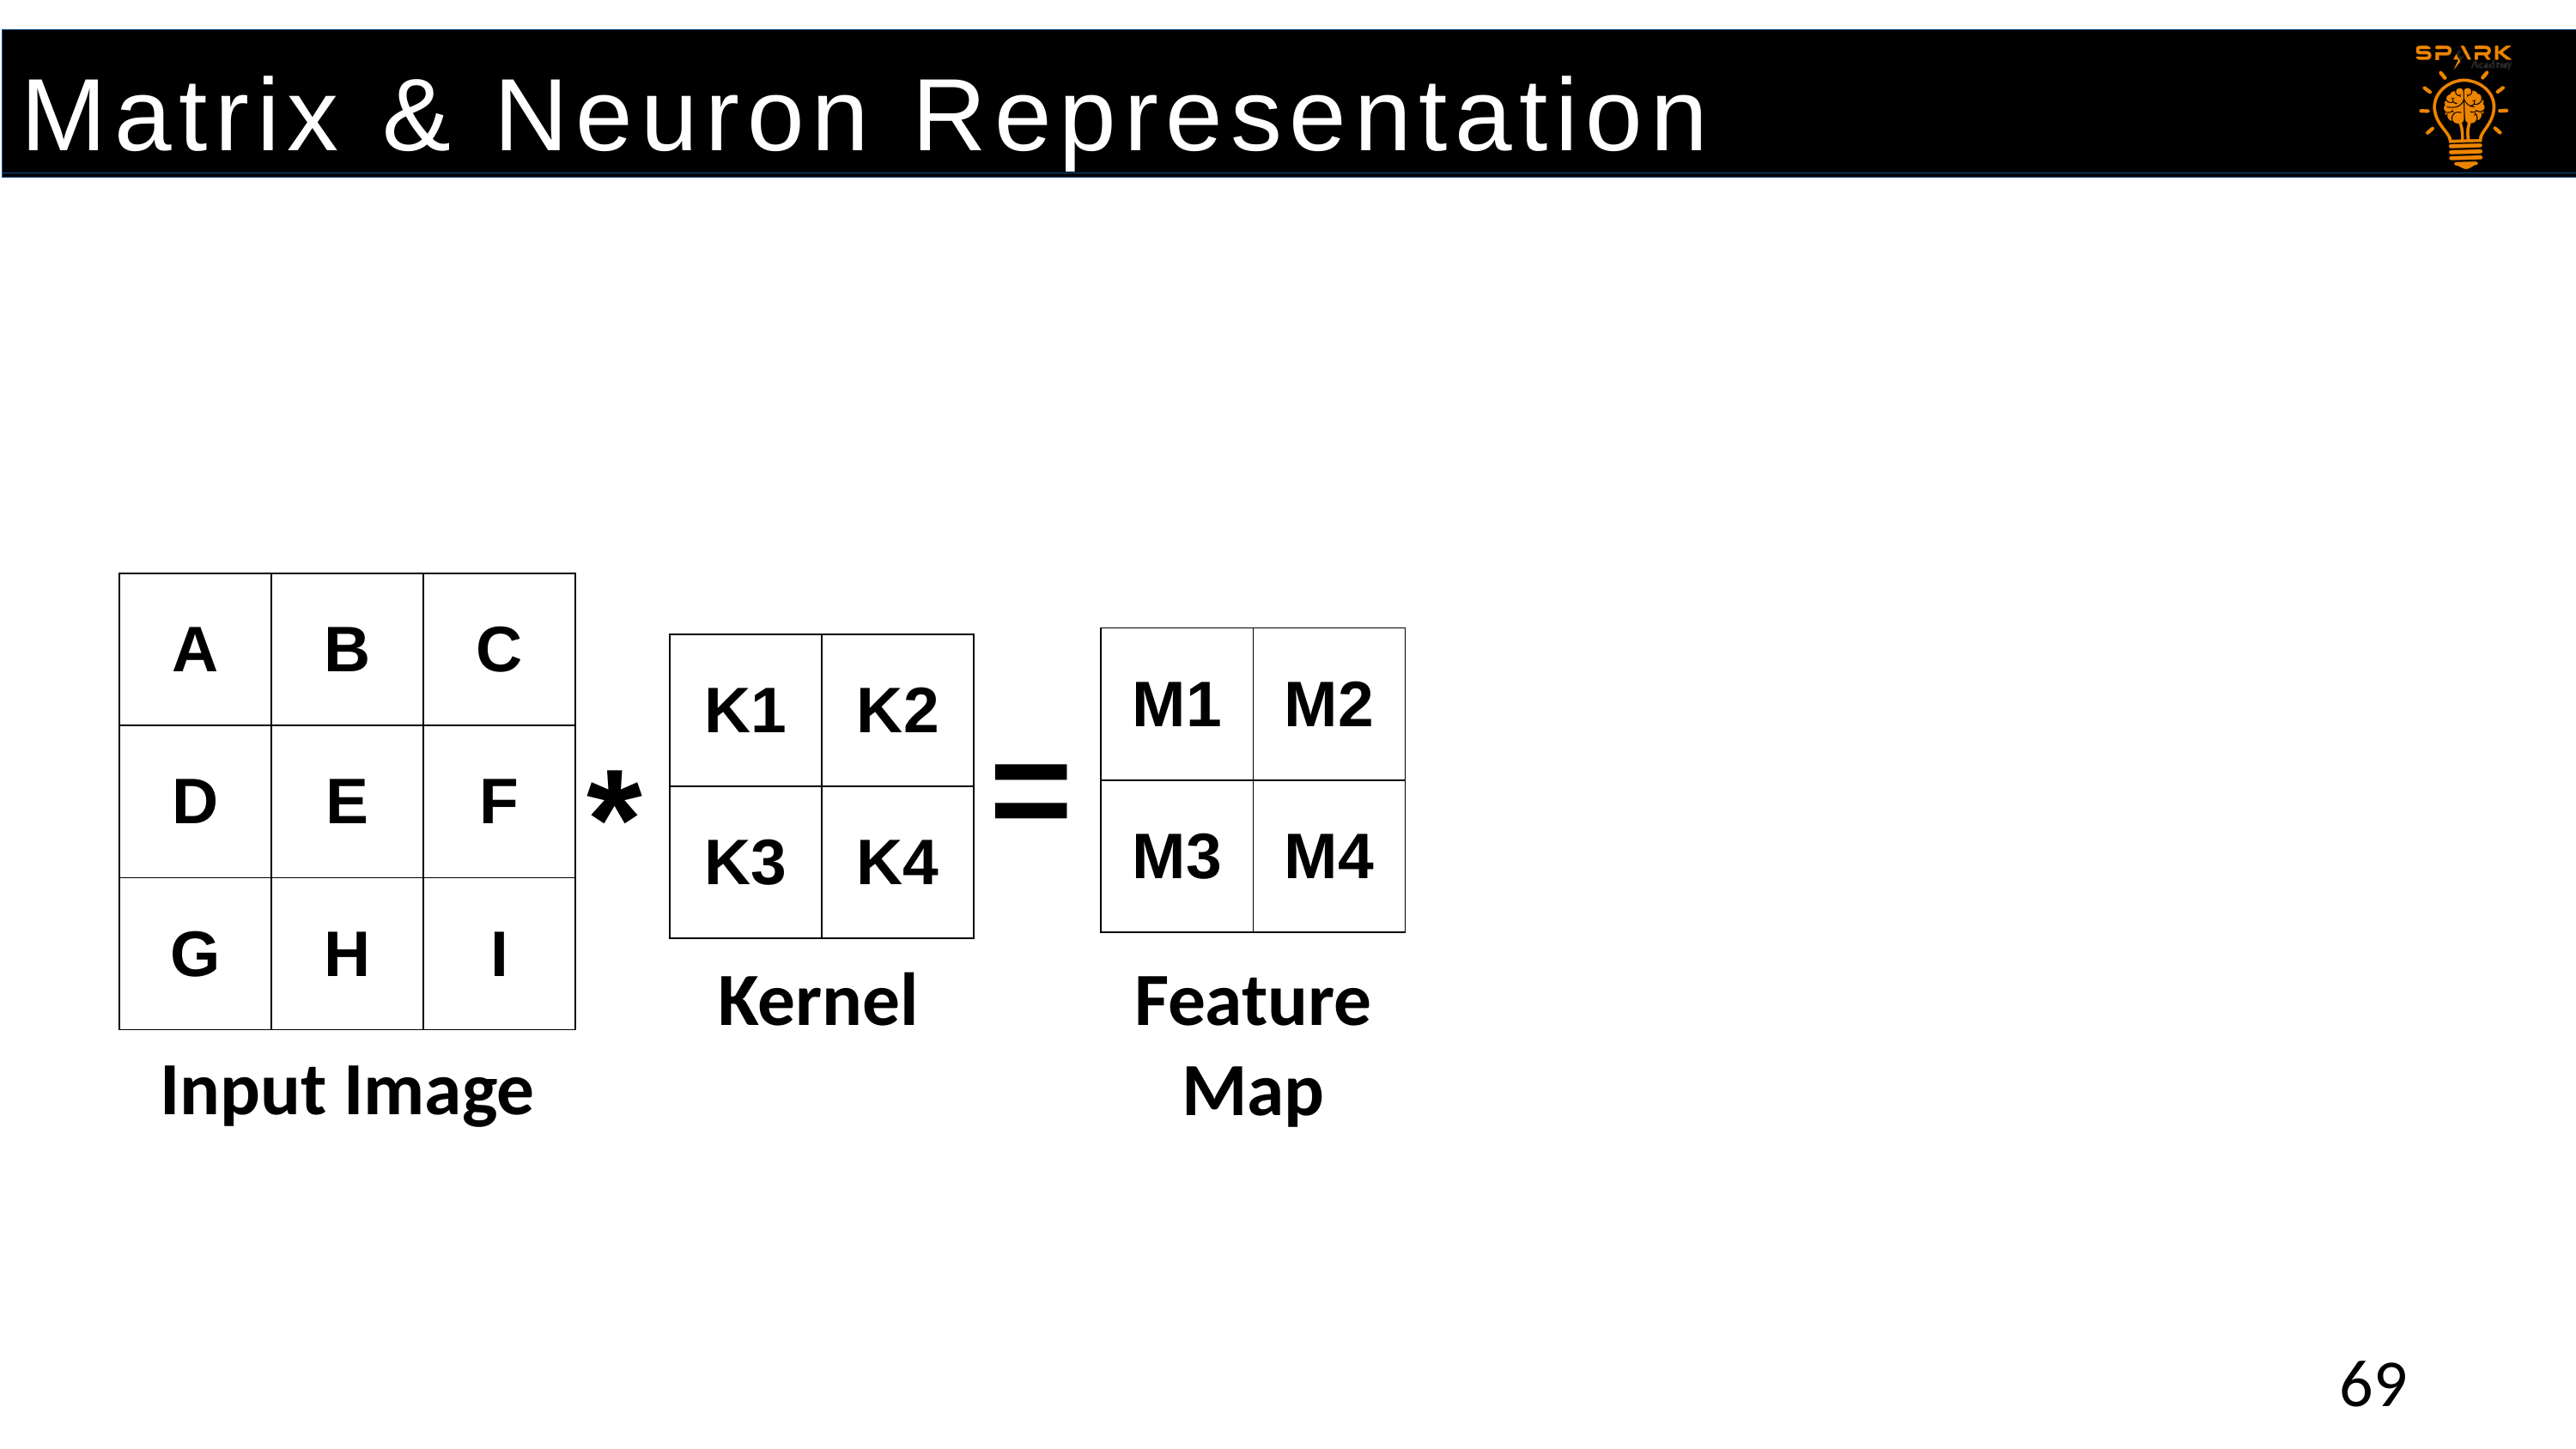

Matrix & Neuron Representation

| A | B | C |
| --- | --- | --- |
| D | E | F |
| G | H | I |
| M1 | M2 |
| --- | --- |
| M3 | M4 |
| K1 | K2 |
| --- | --- |
| K3 | K4 |
=
*
Kernel
Feature Map
Input Image
69
69